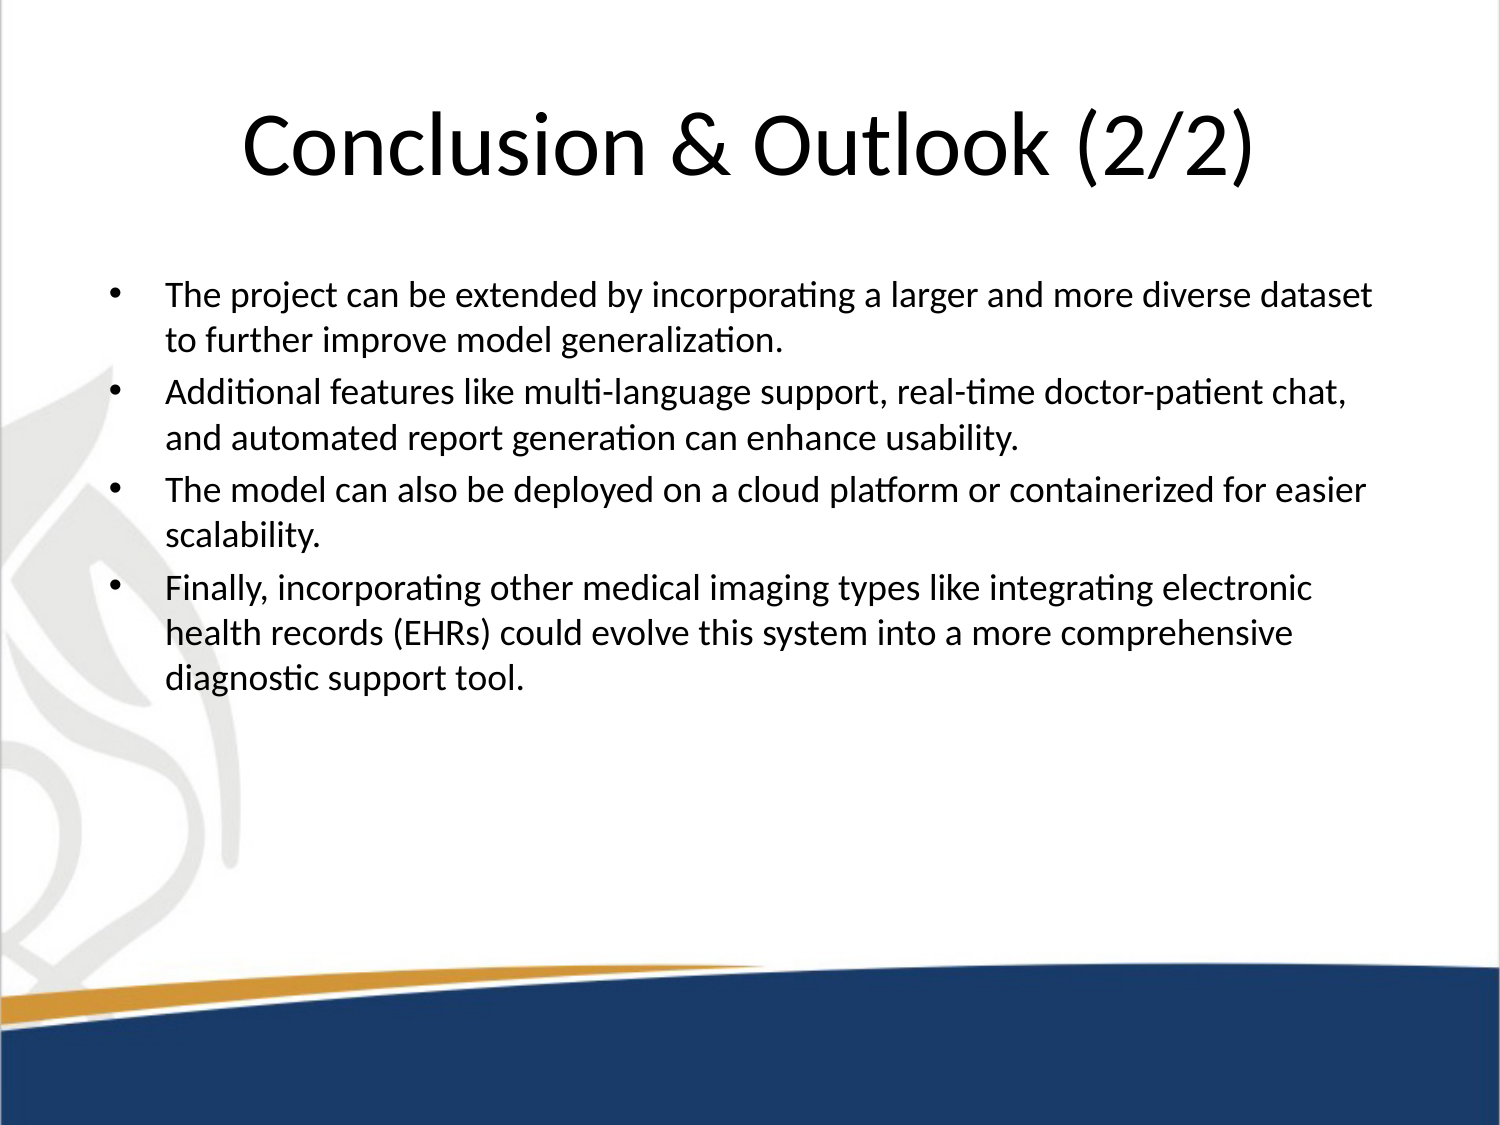

# Conclusion & Outlook (2/2)
The project can be extended by incorporating a larger and more diverse dataset to further improve model generalization.
Additional features like multi-language support, real-time doctor-patient chat, and automated report generation can enhance usability.
The model can also be deployed on a cloud platform or containerized for easier scalability.
Finally, incorporating other medical imaging types like integrating electronic health records (EHRs) could evolve this system into a more comprehensive diagnostic support tool.